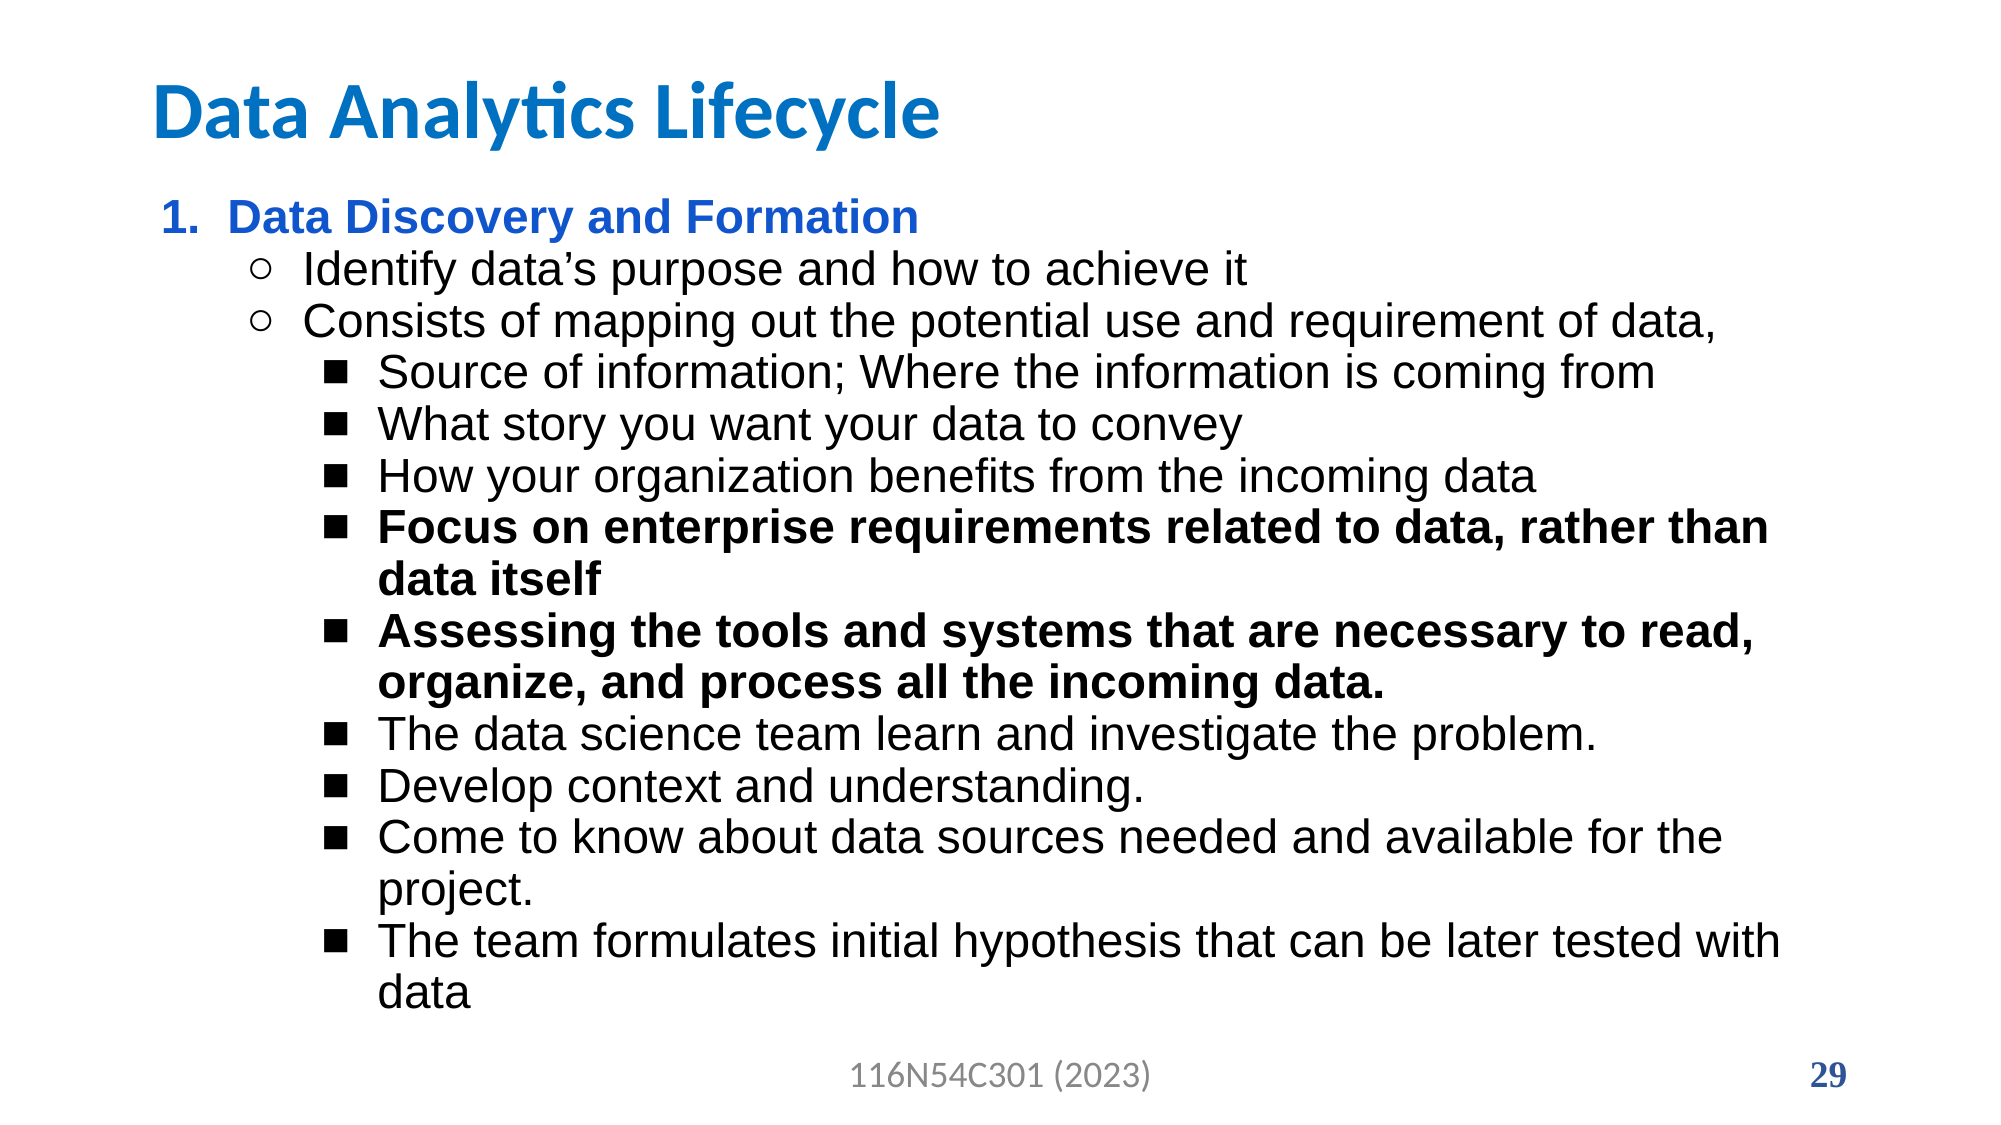

# Data Analytics Lifecycle
Data Discovery and Formation
Identify data’s purpose and how to achieve it
Consists of mapping out the potential use and requirement of data,
Source of information; Where the information is coming from
What story you want your data to convey
How your organization benefits from the incoming data
Focus on enterprise requirements related to data, rather than data itself
Assessing the tools and systems that are necessary to read, organize, and process all the incoming data.
The data science team learn and investigate the problem.
Develop context and understanding.
Come to know about data sources needed and available for the project.
The team formulates initial hypothesis that can be later tested with data
116N54C301 (2023)
29